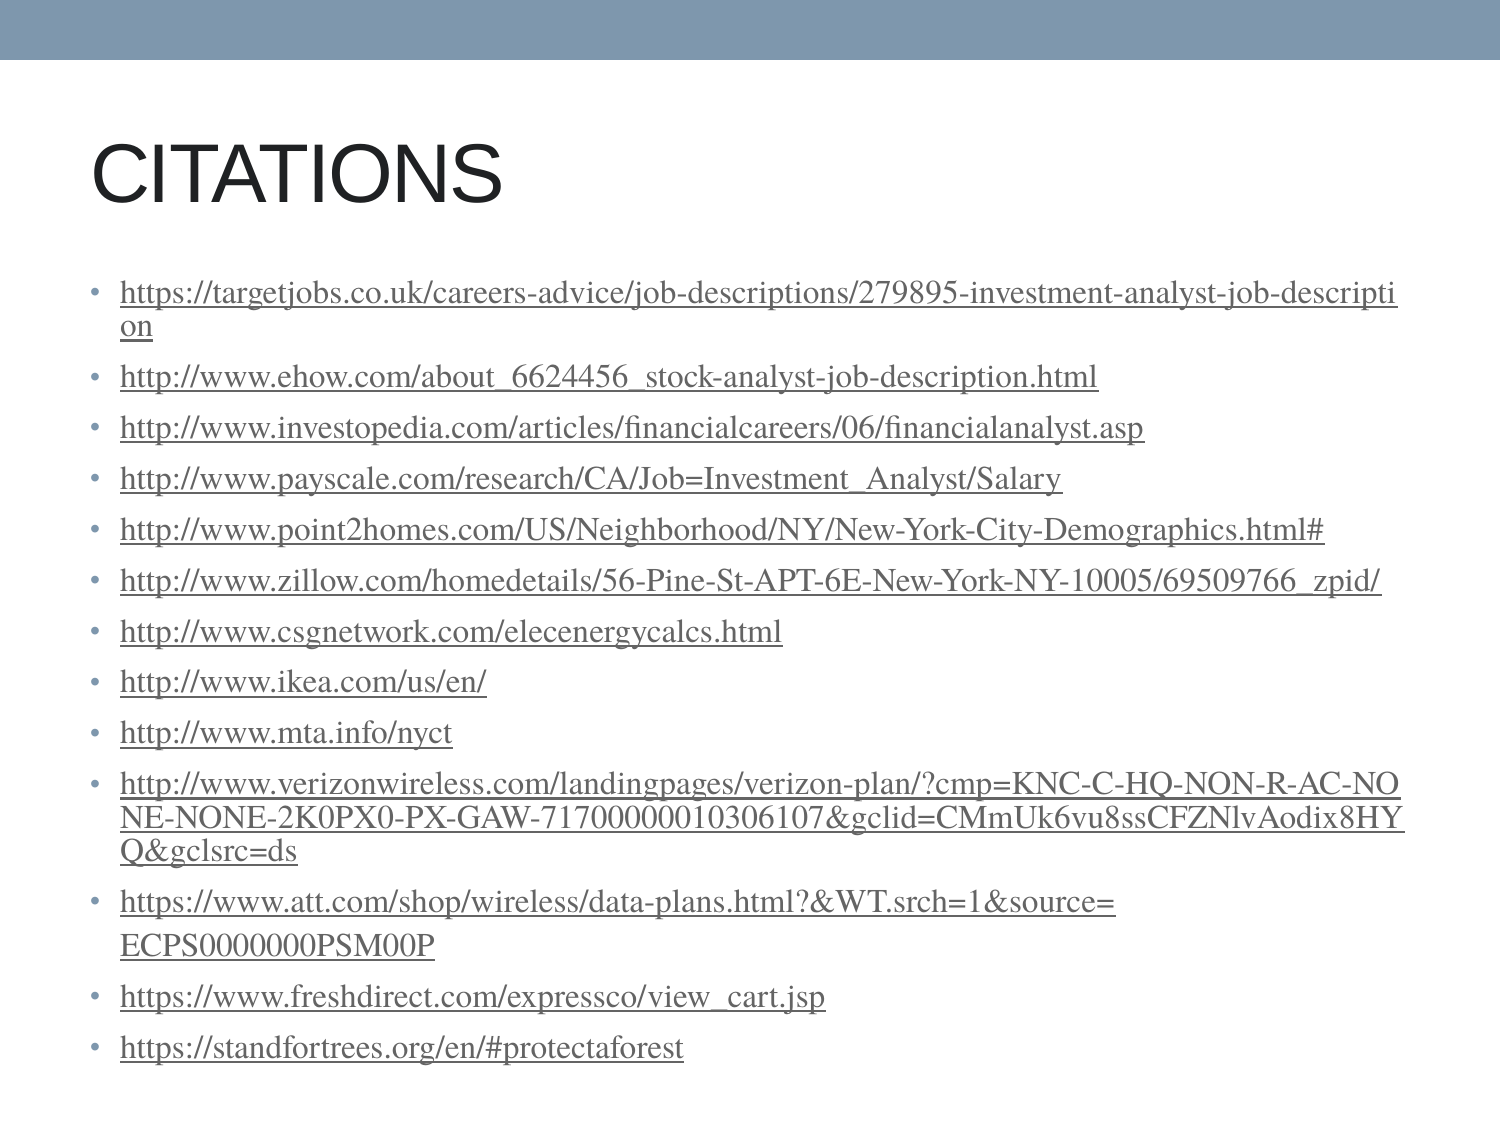

# CITATIONS
https://targetjobs.co.uk/careers-advice/job-descriptions/279895-investment-analyst-job-description
http://www.ehow.com/about_6624456_stock-analyst-job-description.html
http://www.investopedia.com/articles/financialcareers/06/financialanalyst.asp
http://www.payscale.com/research/CA/Job=Investment_Analyst/Salary
http://www.point2homes.com/US/Neighborhood/NY/New-York-City-Demographics.html#
http://www.zillow.com/homedetails/56-Pine-St-APT-6E-New-York-NY-10005/69509766_zpid/
http://www.csgnetwork.com/elecenergycalcs.html
http://www.ikea.com/us/en/
http://www.mta.info/nyct
http://www.verizonwireless.com/landingpages/verizon-plan/?cmp=KNC-C-HQ-NON-R-AC-NONE-NONE-2K0PX0-PX-GAW-71700000010306107&gclid=CMmUk6vu8ssCFZNlvAodix8HYQ&gclsrc=ds
https://www.att.com/shop/wireless/data-plans.html?&WT.srch=1&source=ECPS0000000PSM00P
https://www.freshdirect.com/expressco/view_cart.jsp
https://standfortrees.org/en/#protectaforest